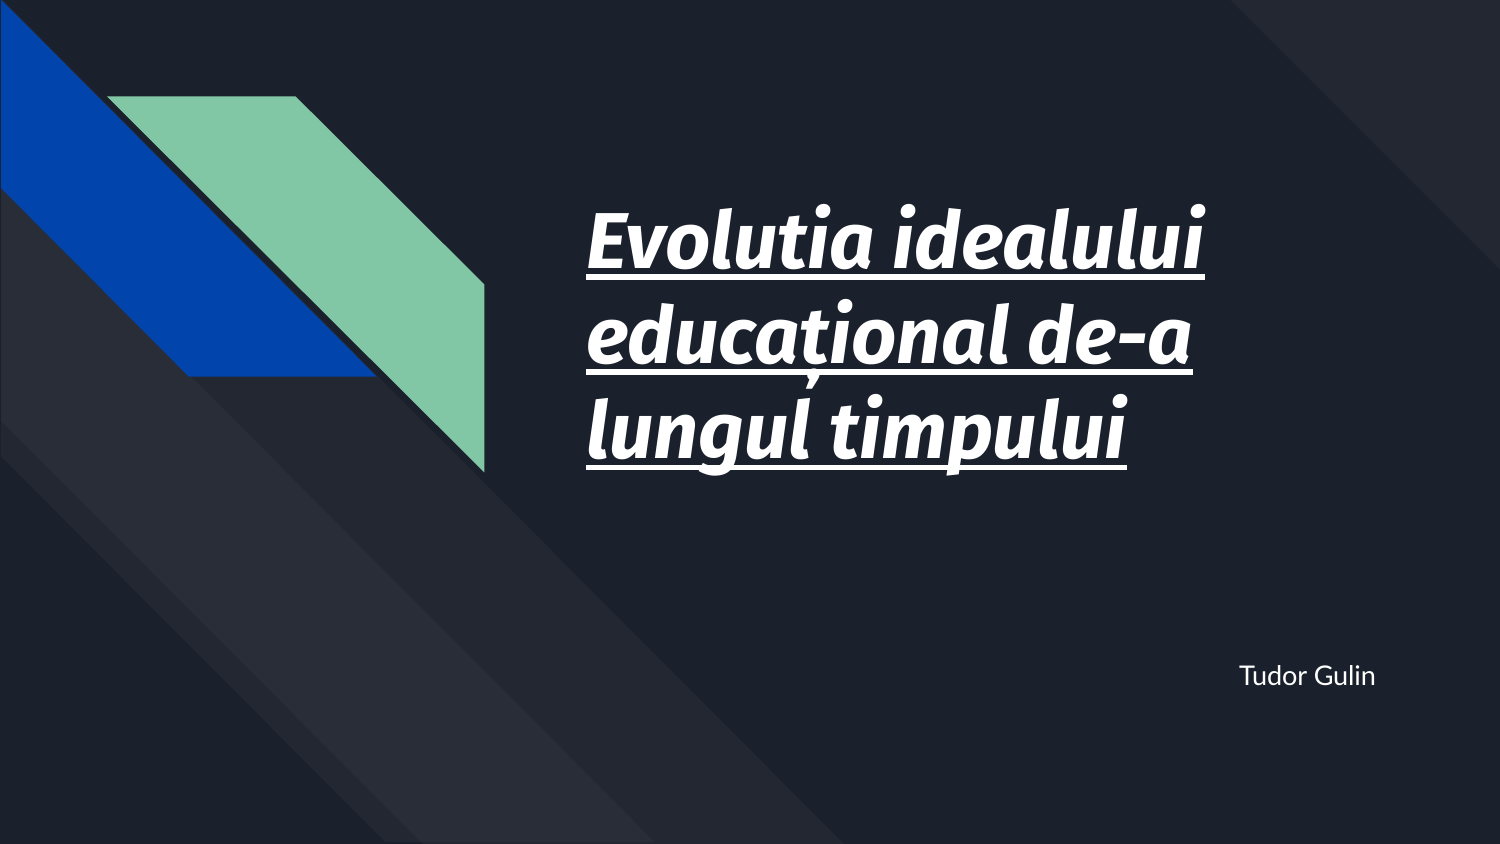

# Evolutia idealului educațional de-a lungul timpului
                                 Tudor Gulin